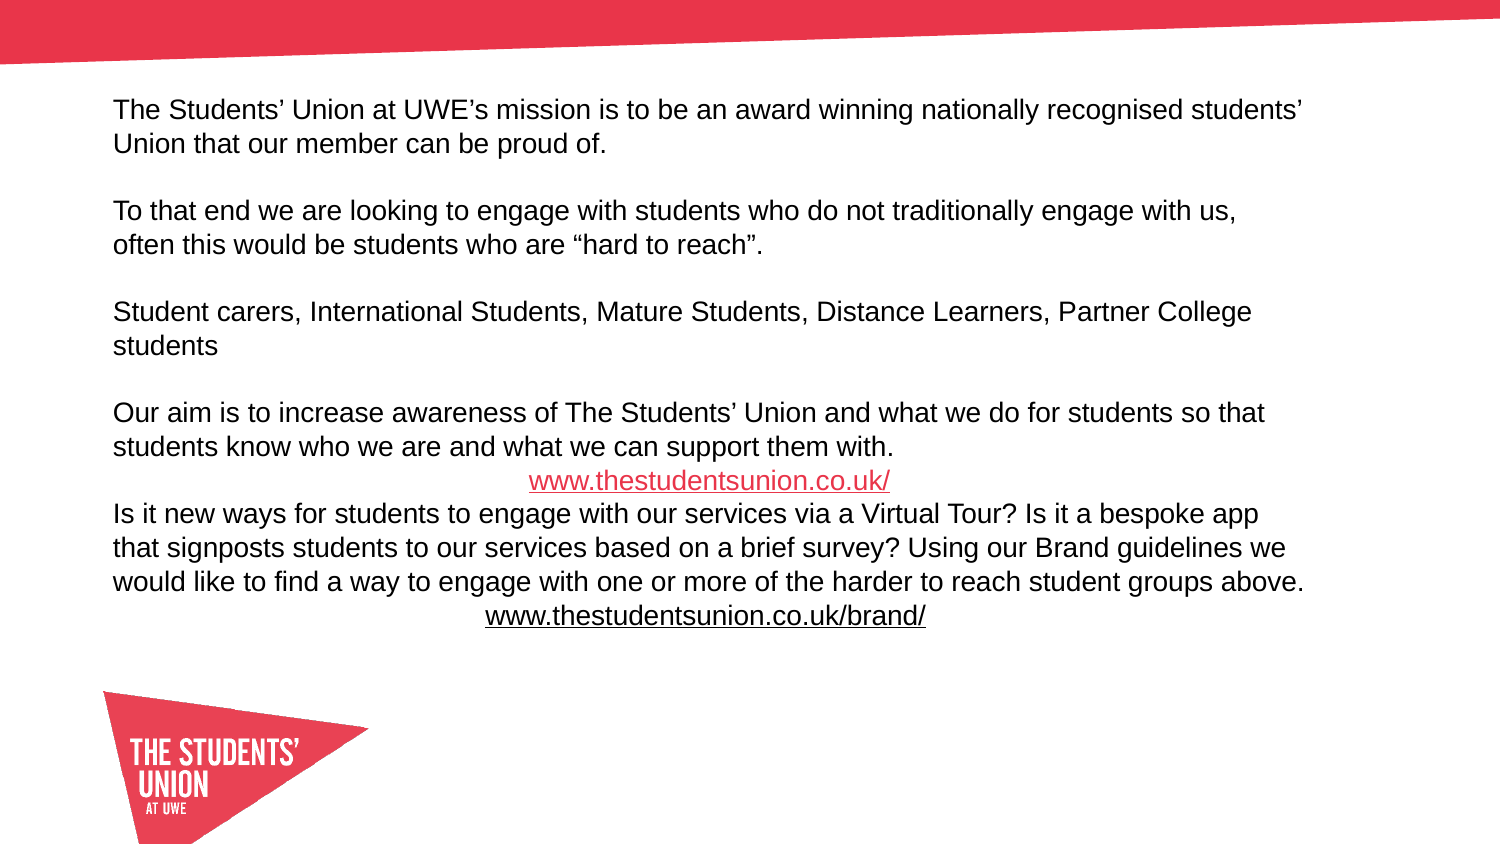

The Students’ Union at UWE’s mission is to be an award winning nationally recognised students’ Union that our member can be proud of.

To that end we are looking to engage with students who do not traditionally engage with us, often this would be students who are “hard to reach”.

Student carers, International Students, Mature Students, Distance Learners, Partner College students

Our aim is to increase awareness of The Students’ Union and what we do for students so that students know who we are and what we can support them with.
www.thestudentsunion.co.uk/
Is it new ways for students to engage with our services via a Virtual Tour? Is it a bespoke app that signposts students to our services based on a brief survey? Using our Brand guidelines we would like to find a way to engage with one or more of the harder to reach student groups above.
www.thestudentsunion.co.uk/brand/